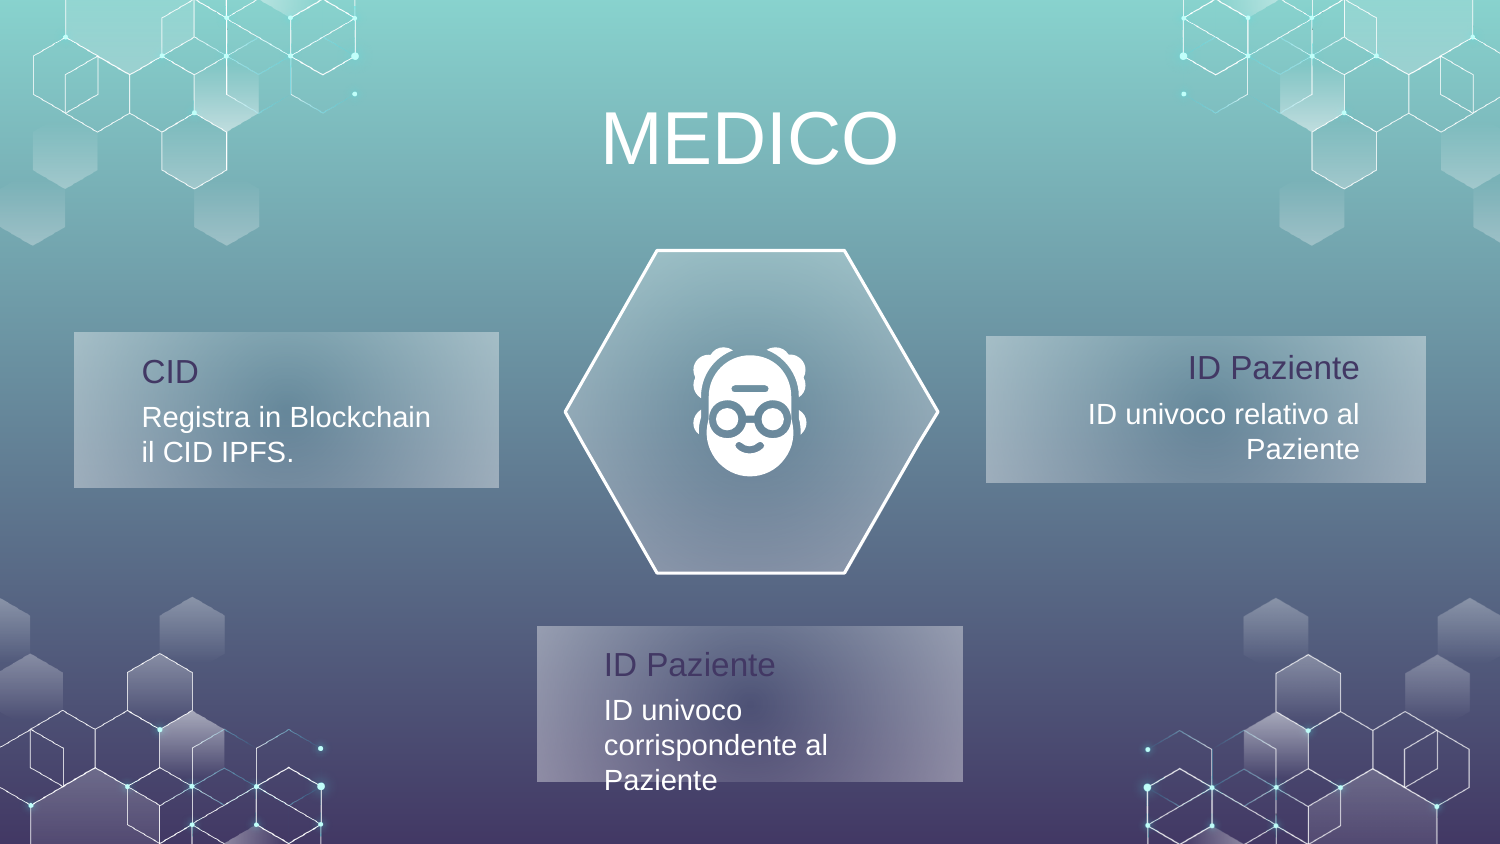

# MEDICO

ID Paziente

CID

ID univoco relativo al Paziente
Registra in Blockchain il CID IPFS.

ID Paziente

ID univoco corrispondente al Paziente